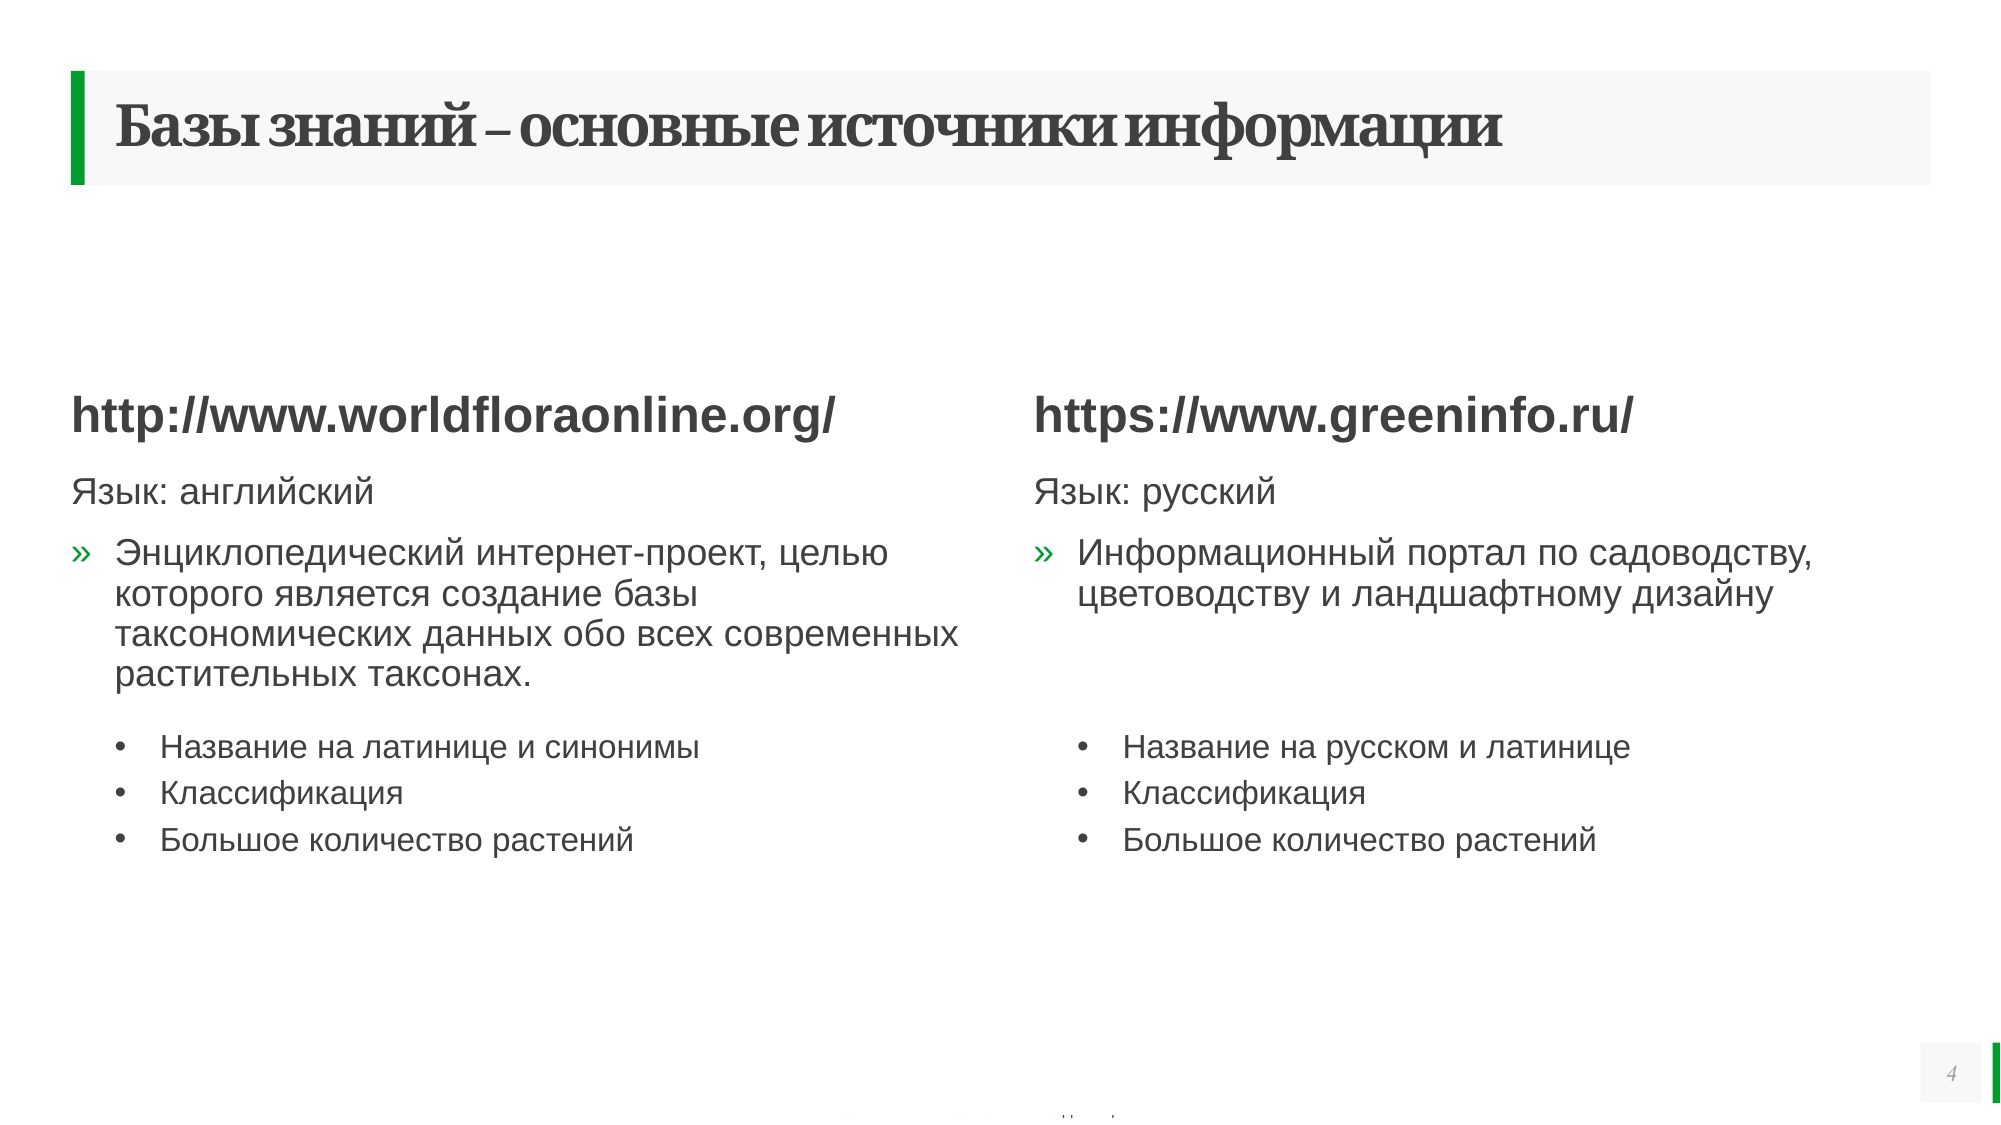

# Базы знаний – основные источники информации
http://www.worldfloraonline.org/
https://www.greeninfo.ru/
Язык: английский
Энциклопедический интернет-проект, целью которого является создание базы таксономических данных обо всех современных растительных таксонах.
Язык: русский
Информационный портал по садоводству, цветоводству и ландшафтному дизайну

Название на латинице и синонимы
Классификация
Большое количество растений

Название на русском и латинице
Классификация
Большое количество растений

4